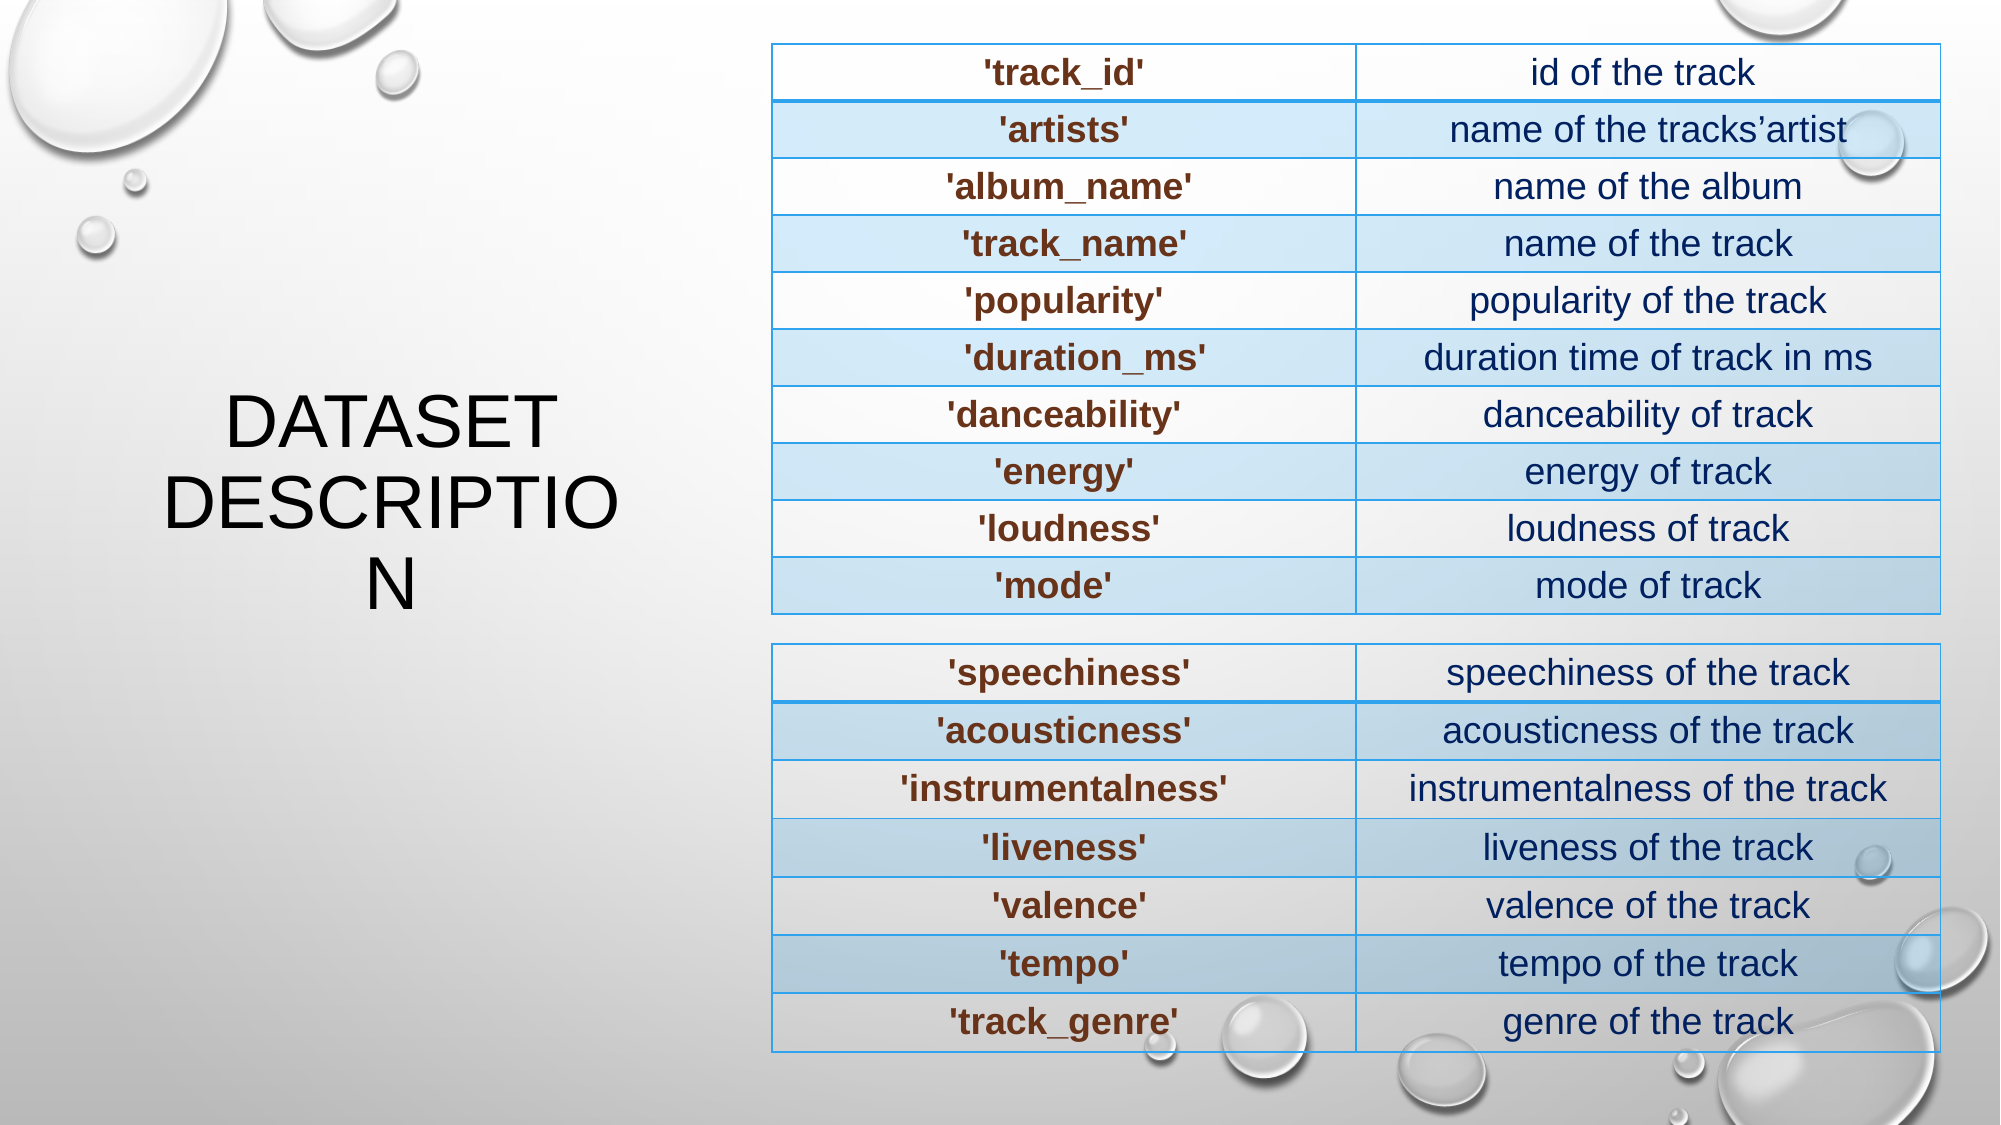

| 'track\_id' | id of the track |
| --- | --- |
| 'artists' | name of the tracks’artist |
| 'album\_name' | name of the album |
| 'track\_name' | name of the track |
| 'popularity' | popularity of the track |
| 'duration\_ms' | duration time of track in ms |
| 'danceability' | danceability of track |
| 'energy' | energy of track |
| 'loudness' | loudness of track |
| 'mode' | mode of track |
# Dataset Description
| 'speechiness' | speechiness of the track |
| --- | --- |
| 'acousticness' | acousticness of the track |
| 'instrumentalness' | instrumentalness of the track |
| 'liveness' | liveness of the track |
| 'valence' | valence of the track |
| 'tempo' | tempo of the track |
| 'track\_genre' | genre of the track |